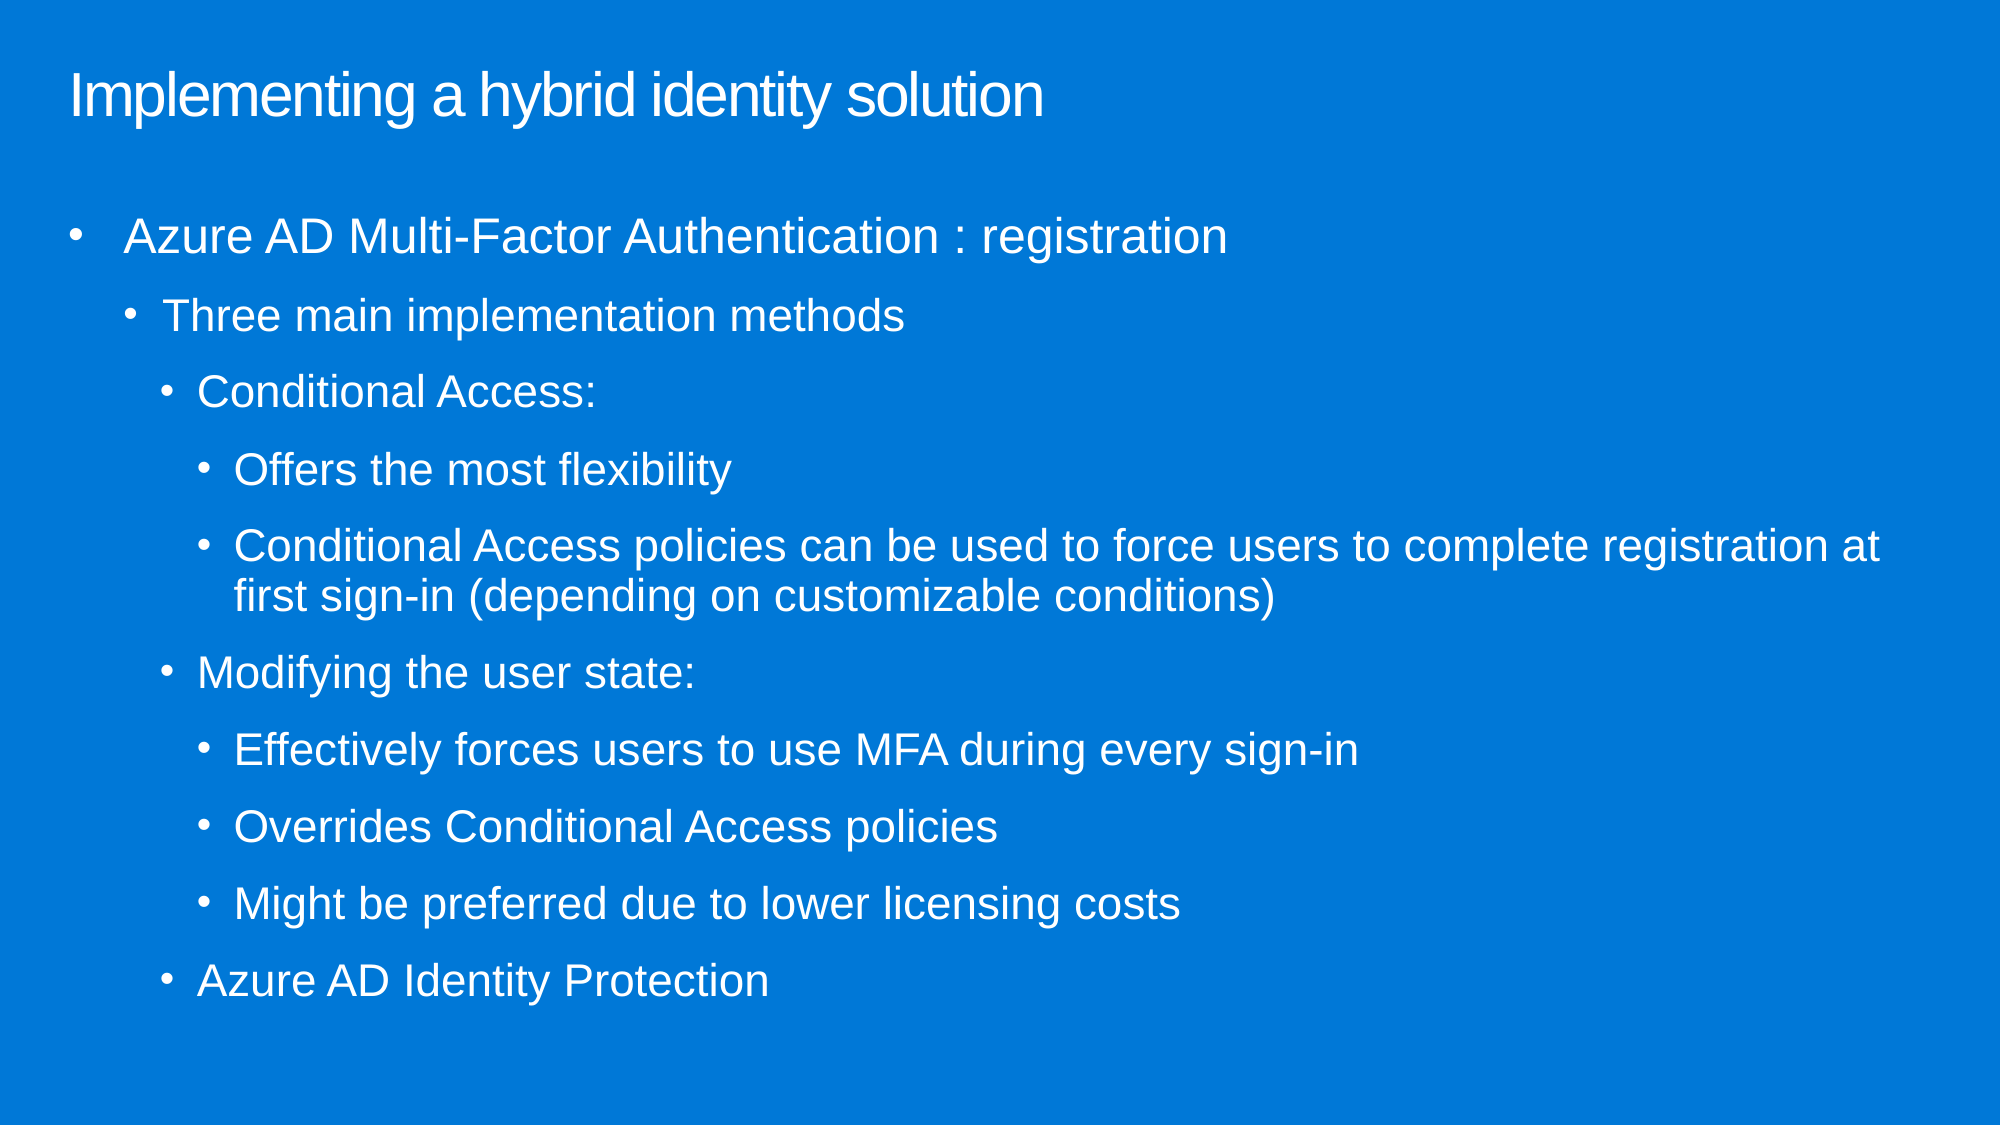

# Implementing a hybrid identity solution
Azure AD Multi-Factor Authentication : registration
Three main implementation methods
Conditional Access:
Offers the most flexibility
Conditional Access policies can be used to force users to complete registration at first sign-in (depending on customizable conditions)
Modifying the user state:
Effectively forces users to use MFA during every sign-in
Overrides Conditional Access policies
Might be preferred due to lower licensing costs
Azure AD Identity Protection